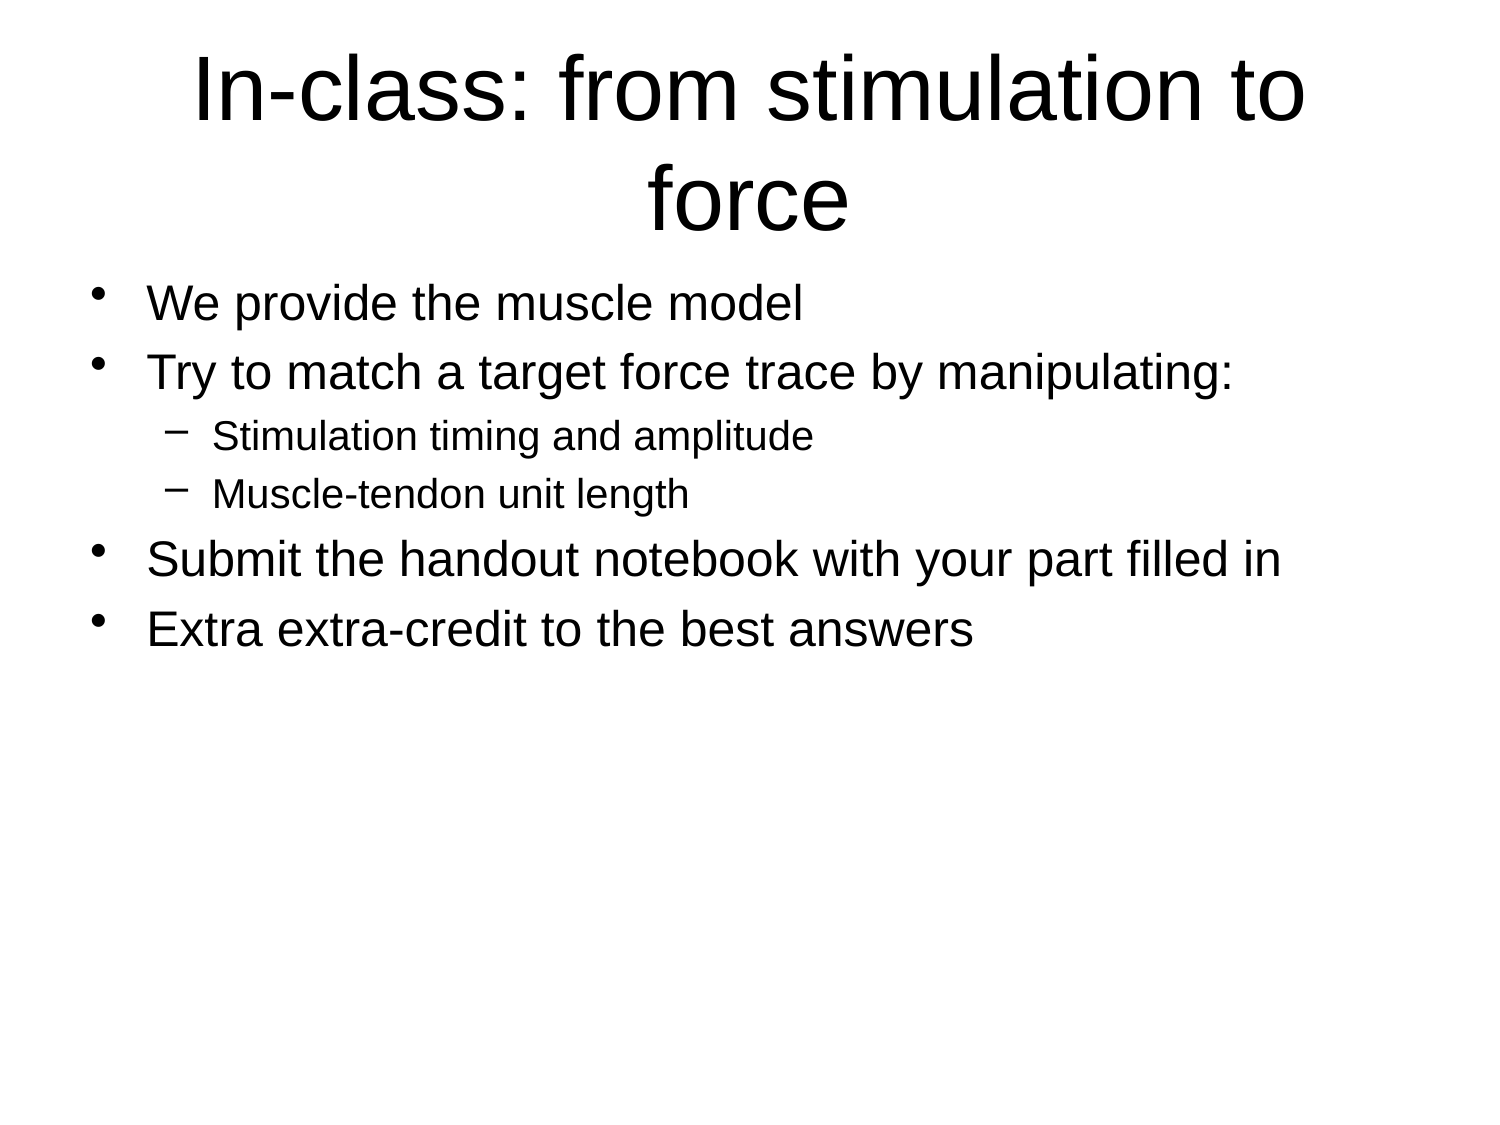

# In-class: from stimulation to force
We provide the muscle model
Try to match a target force trace by manipulating:
Stimulation timing and amplitude
Muscle-tendon unit length
Submit the handout notebook with your part filled in
Extra extra-credit to the best answers